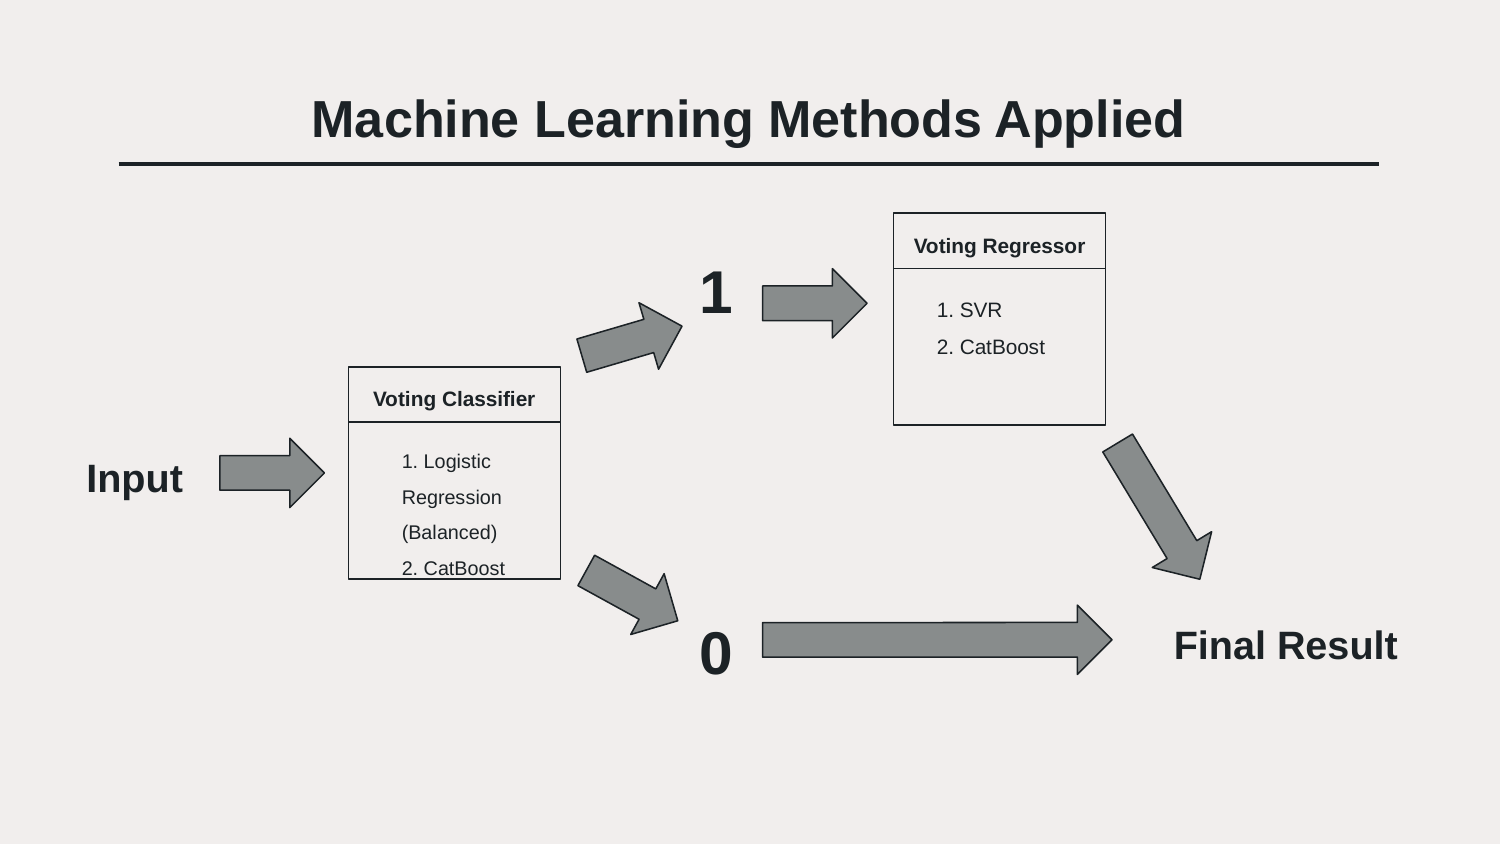

# Machine Learning Methods Applied

Voting Regressor
1
1. SVR
2. CatBoost

Voting Classifier
1. Logistic Regression (Balanced)
2. CatBoost
Input

0
Final Result